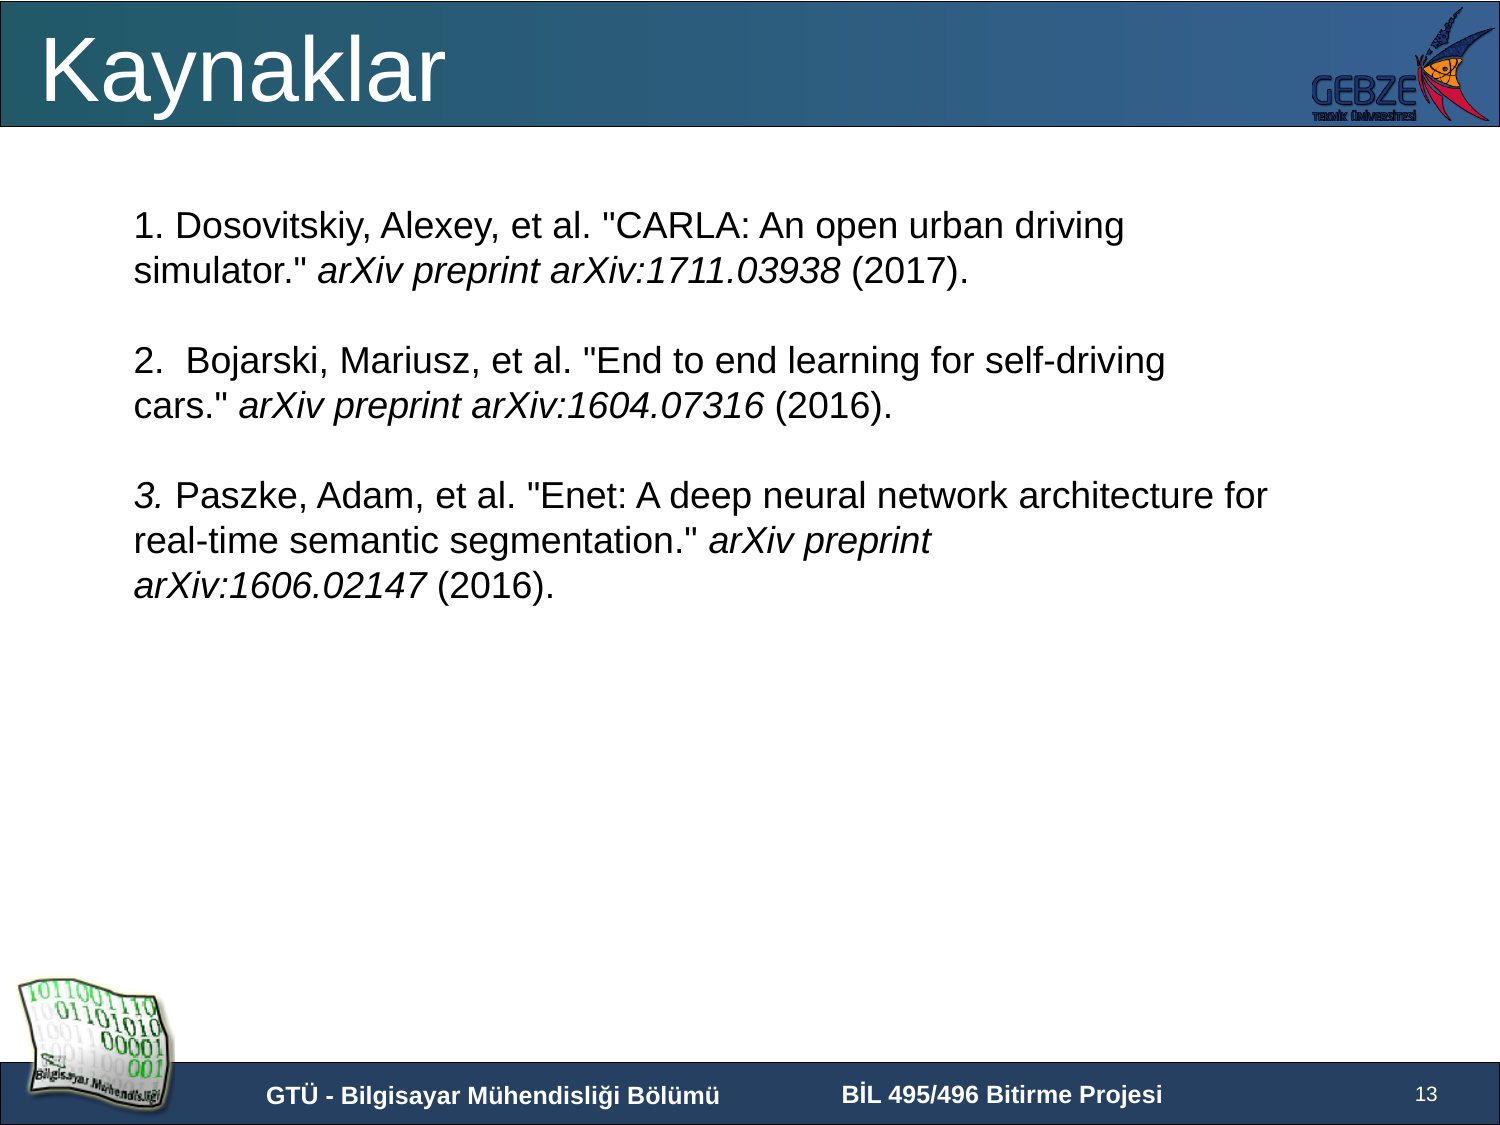

Kaynaklar
1. Dosovitskiy, Alexey, et al. "CARLA: An open urban driving simulator." arXiv preprint arXiv:1711.03938 (2017).
2.  Bojarski, Mariusz, et al. "End to end learning for self-driving cars." arXiv preprint arXiv:1604.07316 (2016).
3. Paszke, Adam, et al. "Enet: A deep neural network architecture for real-time semantic segmentation." arXiv preprint arXiv:1606.02147 (2016).

13